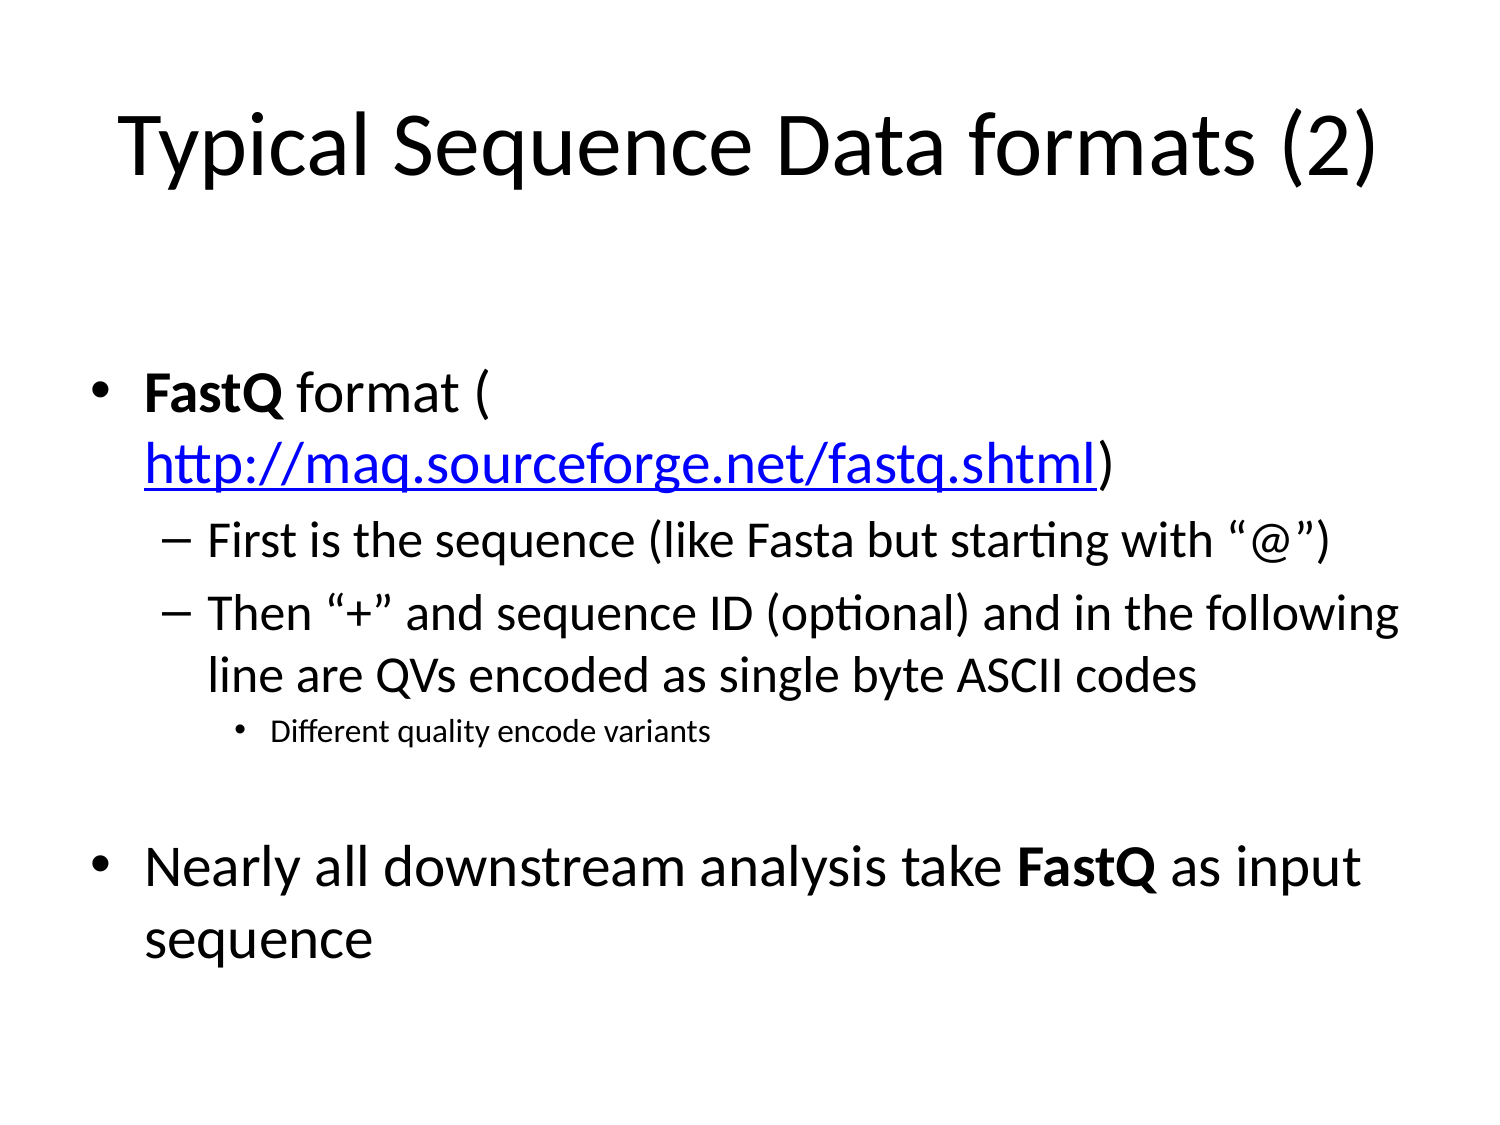

# Typical Sequence Data formats (2)

FastQ format (http://maq.sourceforge.net/fastq.shtml)
First is the sequence (like Fasta but starting with “@”)
Then “+” and sequence ID (optional) and in the following line are QVs encoded as single byte ASCII codes
Different quality encode variants

Nearly all downstream analysis take FastQ as input sequence